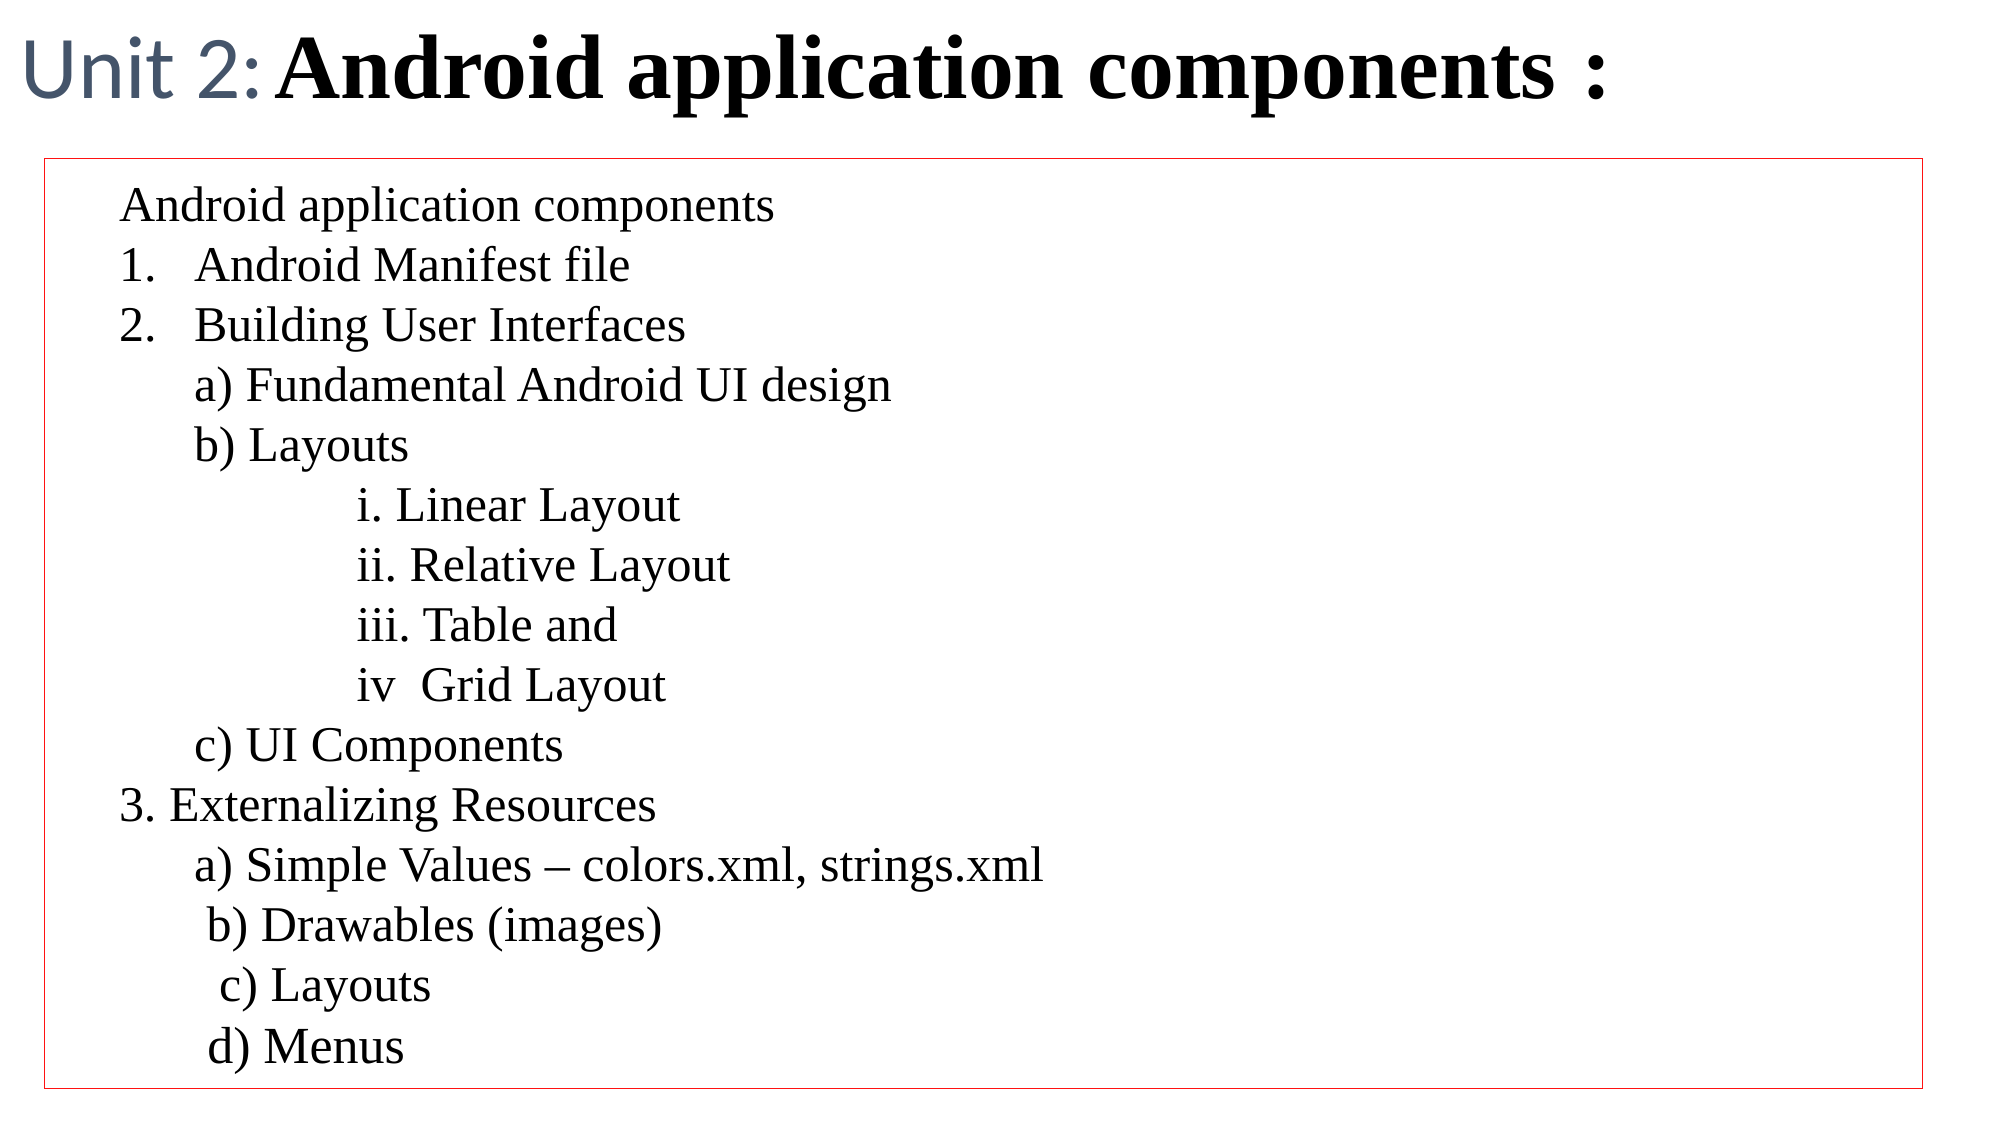

Unit 2: Android application components :

Android application components
Android Manifest file
Building User Interfaces
	a) Fundamental Android UI design
 	b) Layouts
		 i. Linear Layout
		 ii. Relative Layout
		 iii. Table and
		 iv  Grid Layout
	c) UI Components
3. Externalizing Resources
	a) Simple Values – colors.xml, strings.xml
	 b) Drawables (images)
	  c) Layouts
	 d) Menus